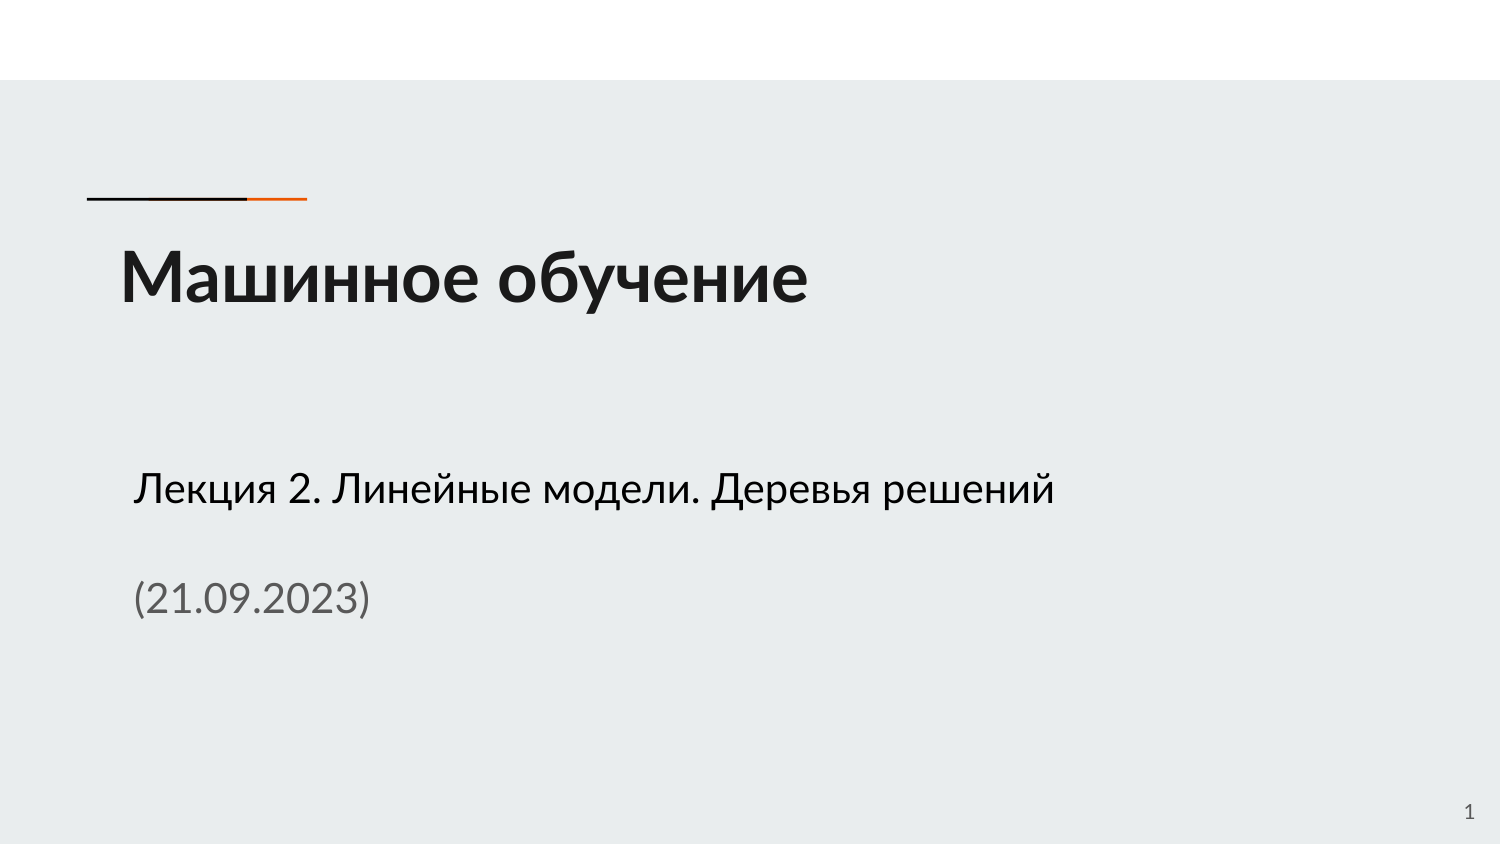

# Машинное обучение
Лекция 2. Линейные модели. Деревья решений

(21.09.2023)
1